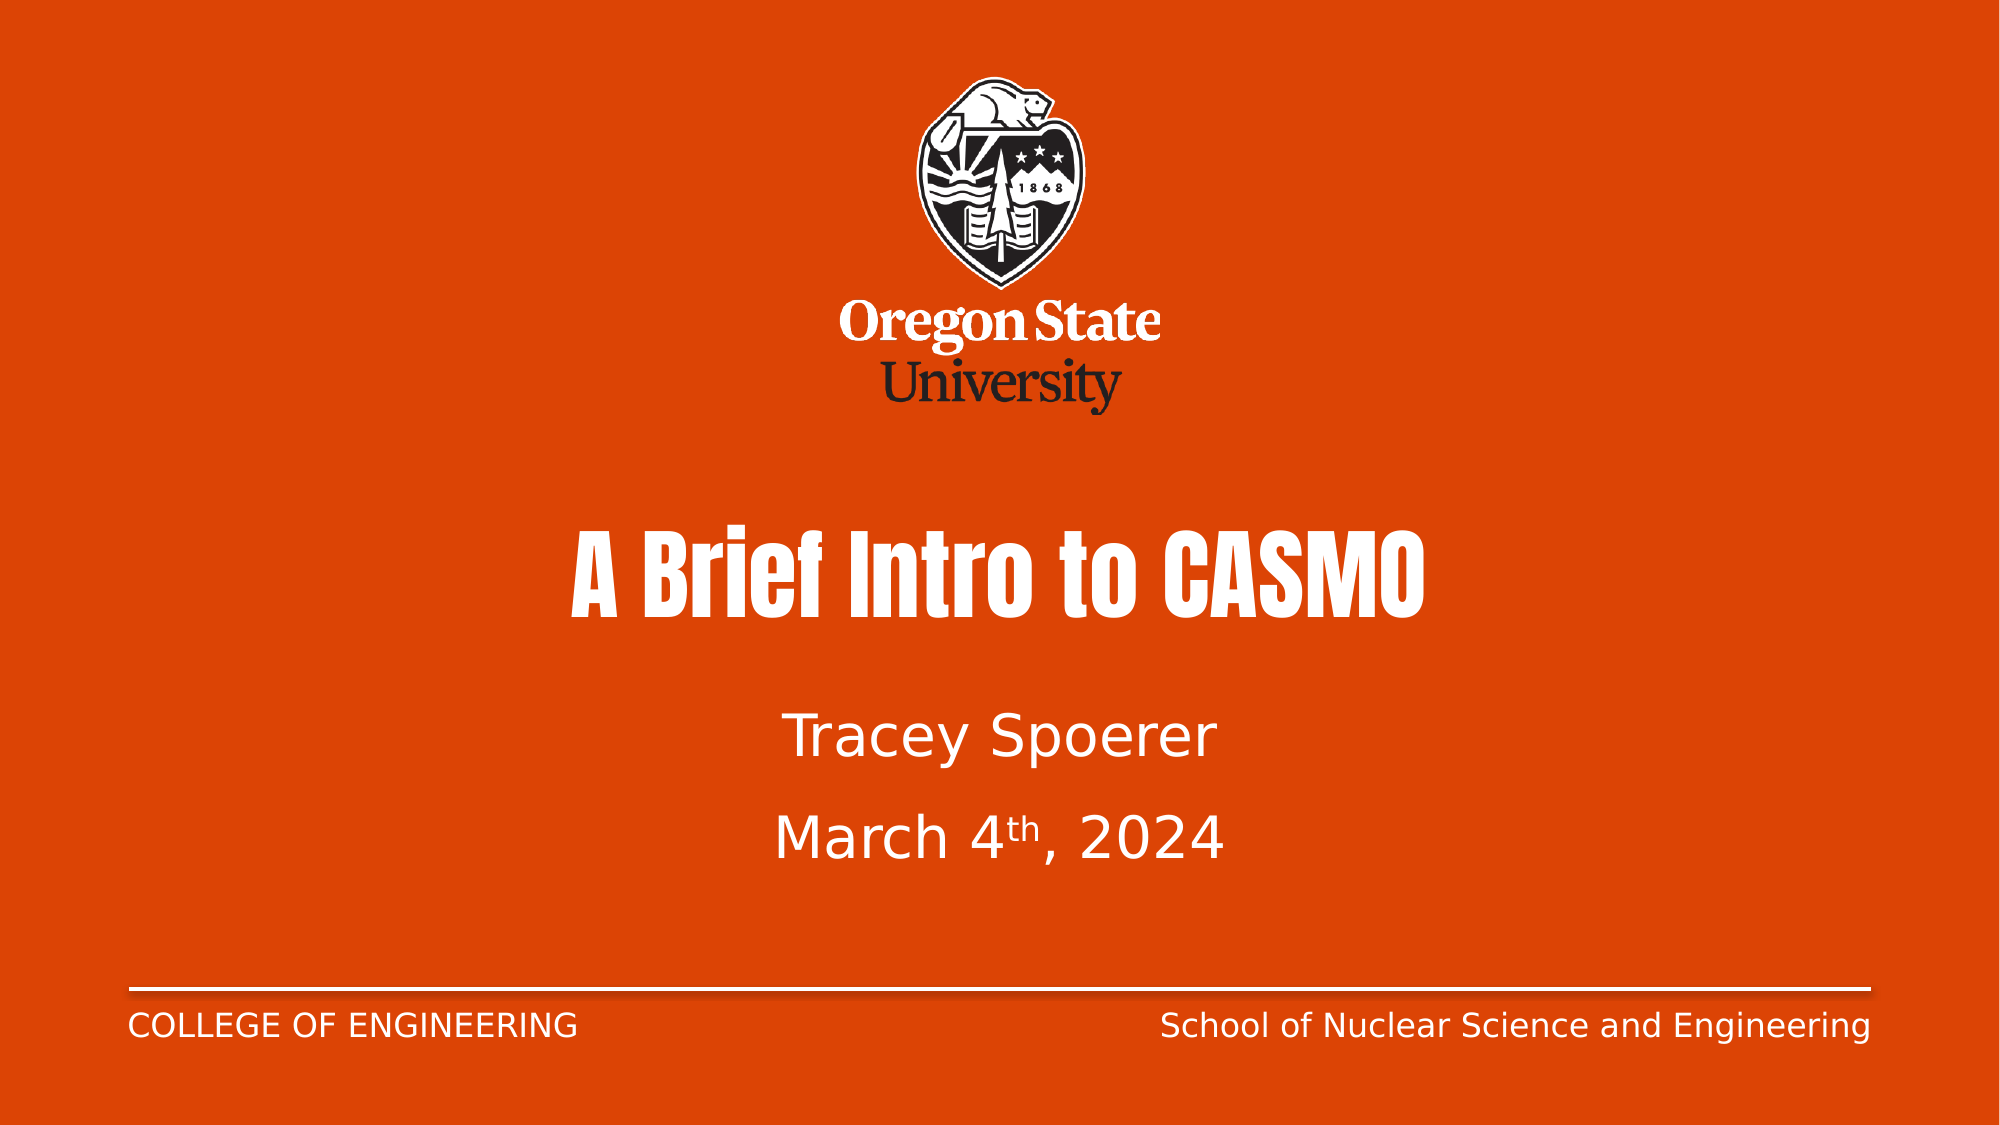

# A Brief Intro to CASMO
Tracey Spoerer
March 4th, 2024